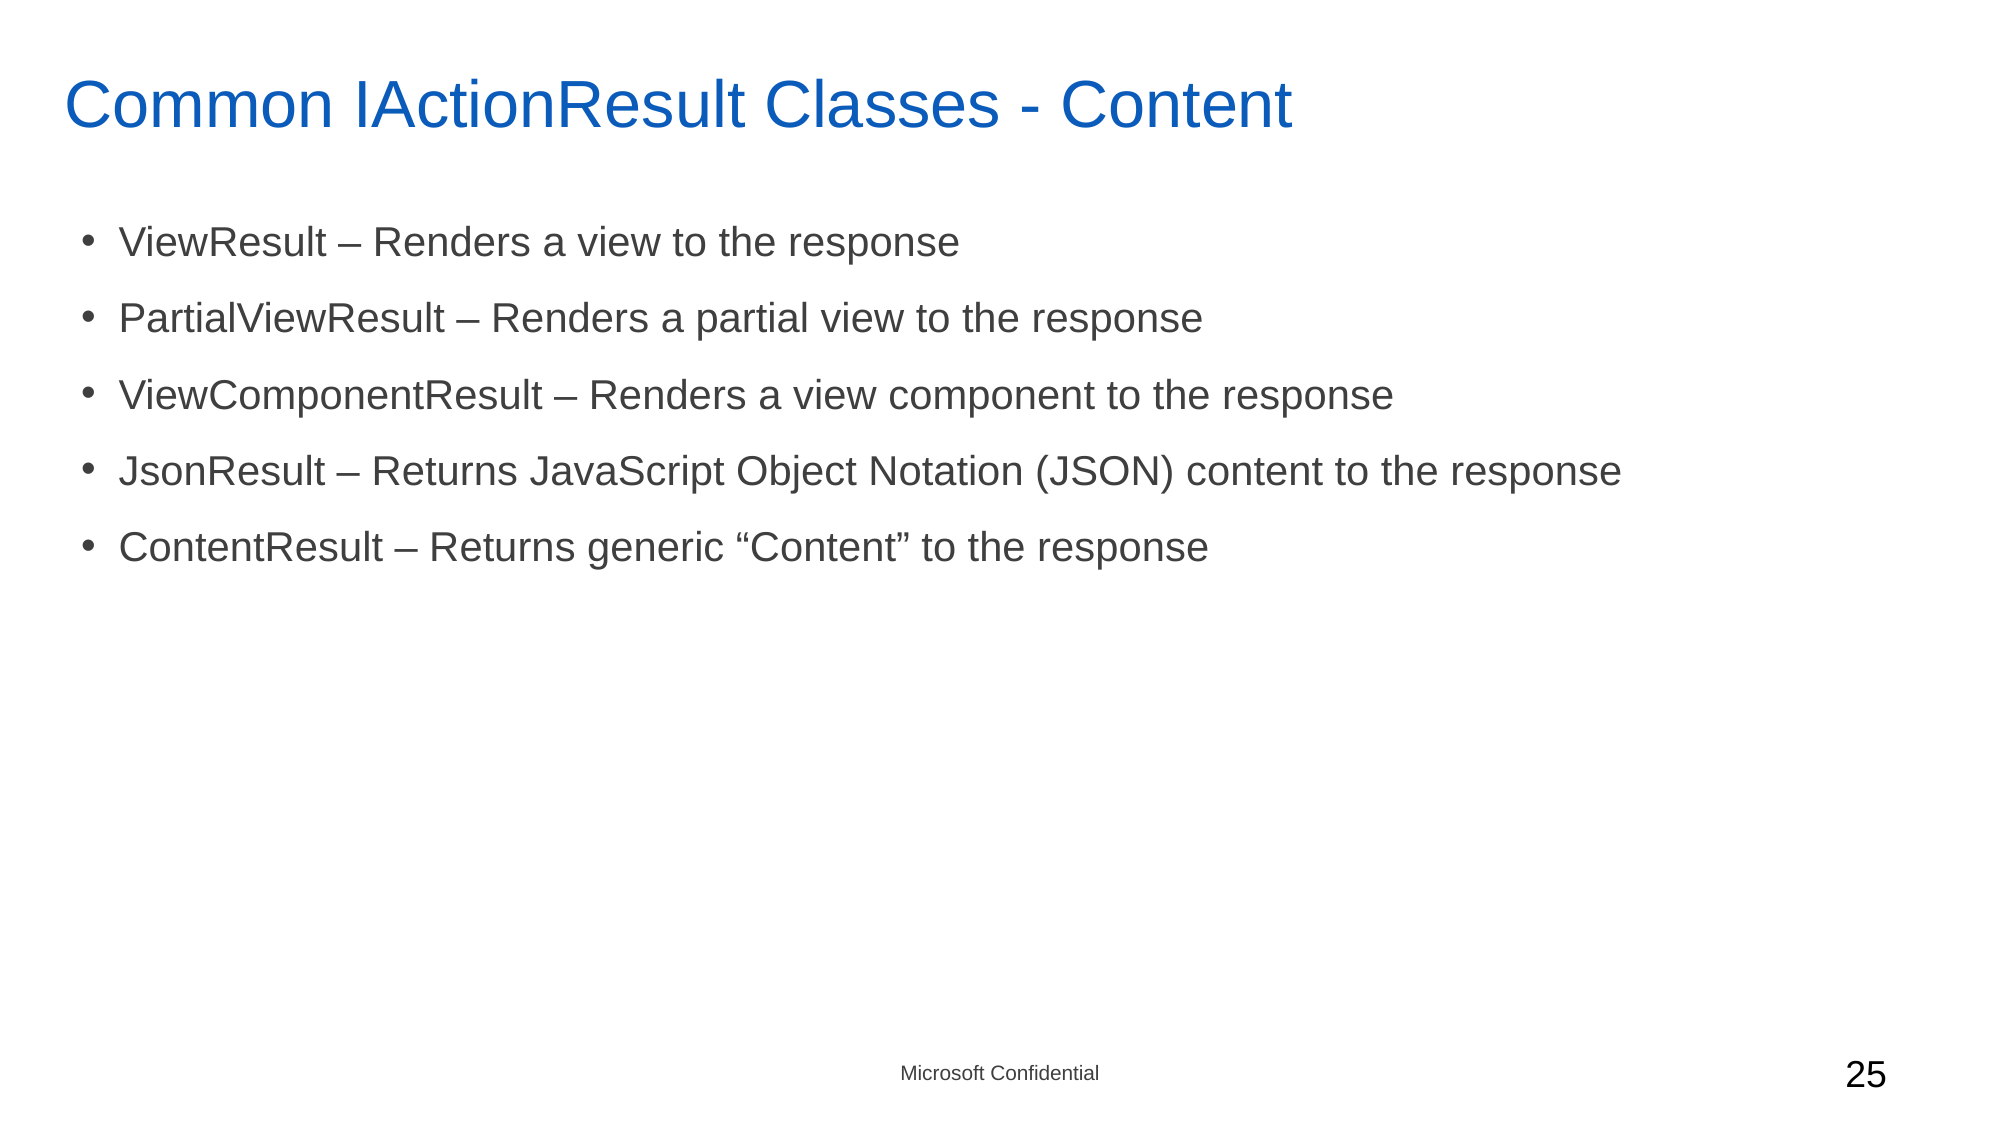

# Common IActionResult Classes - Content
ViewResult – Renders a view to the response
PartialViewResult – Renders a partial view to the response
ViewComponentResult – Renders a view component to the response
JsonResult – Returns JavaScript Object Notation (JSON) content to the response
ContentResult – Returns generic “Content” to the response
25